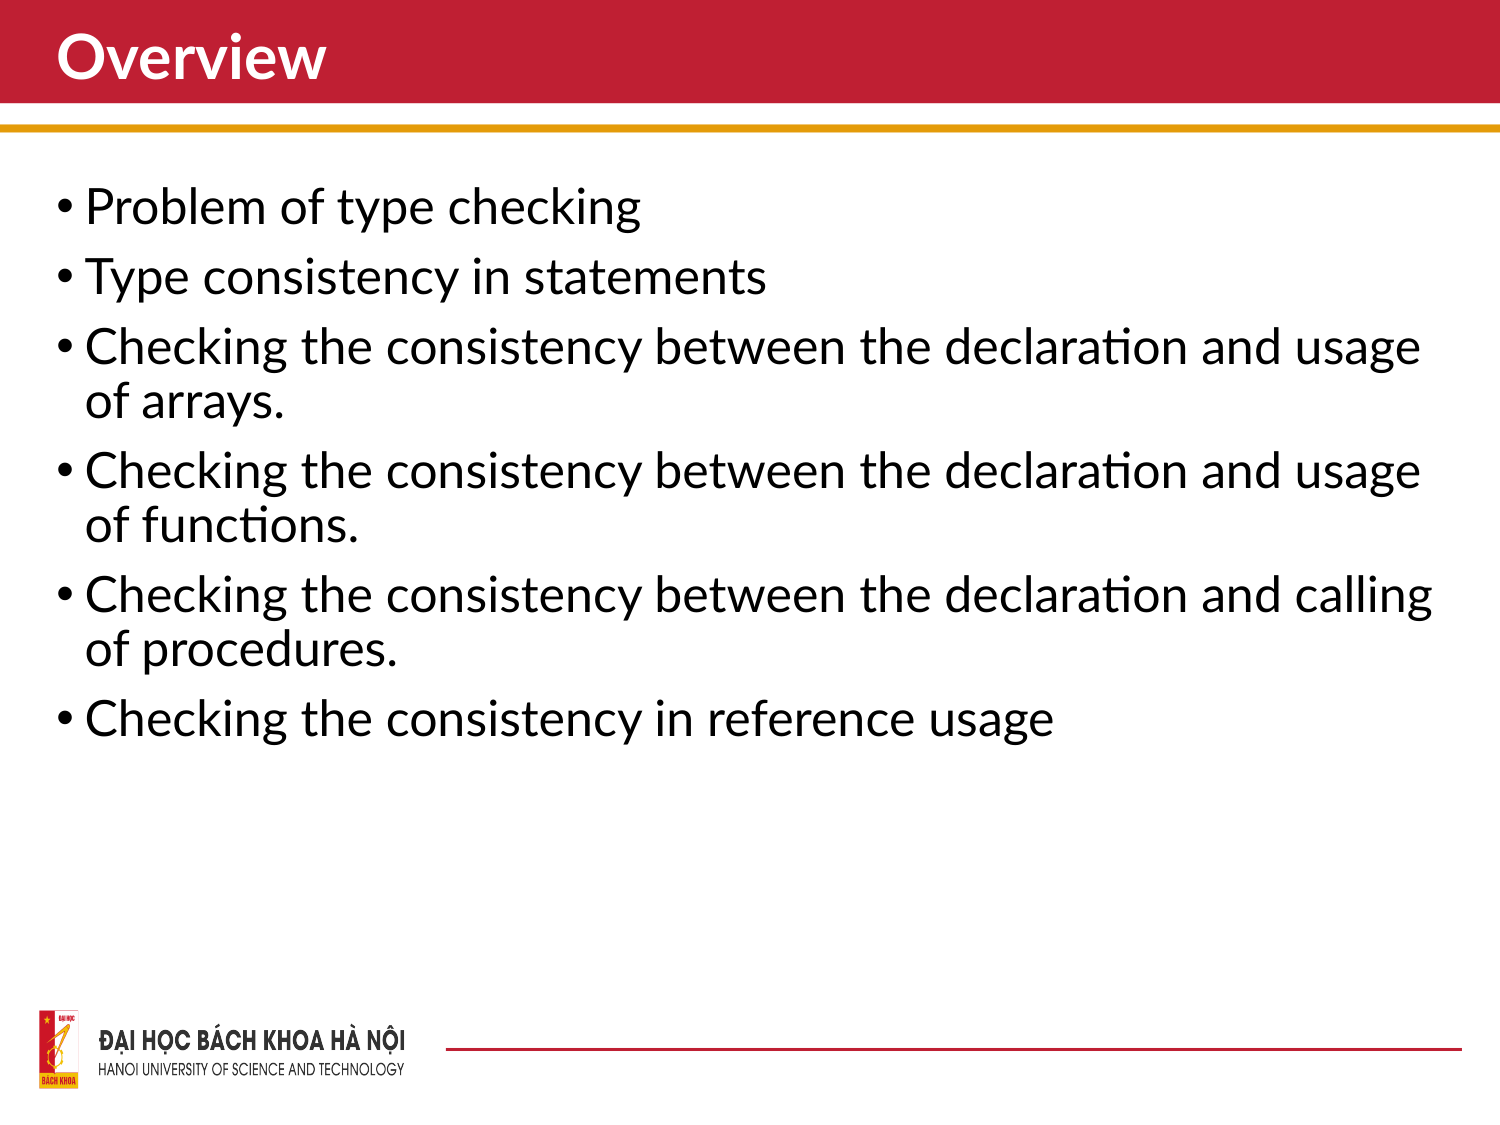

# Overview
Problem of type checking
Type consistency in statements
Checking the consistency between the declaration and usage of arrays.
Checking the consistency between the declaration and usage of functions.
Checking the consistency between the declaration and calling of procedures.
Checking the consistency in reference usage